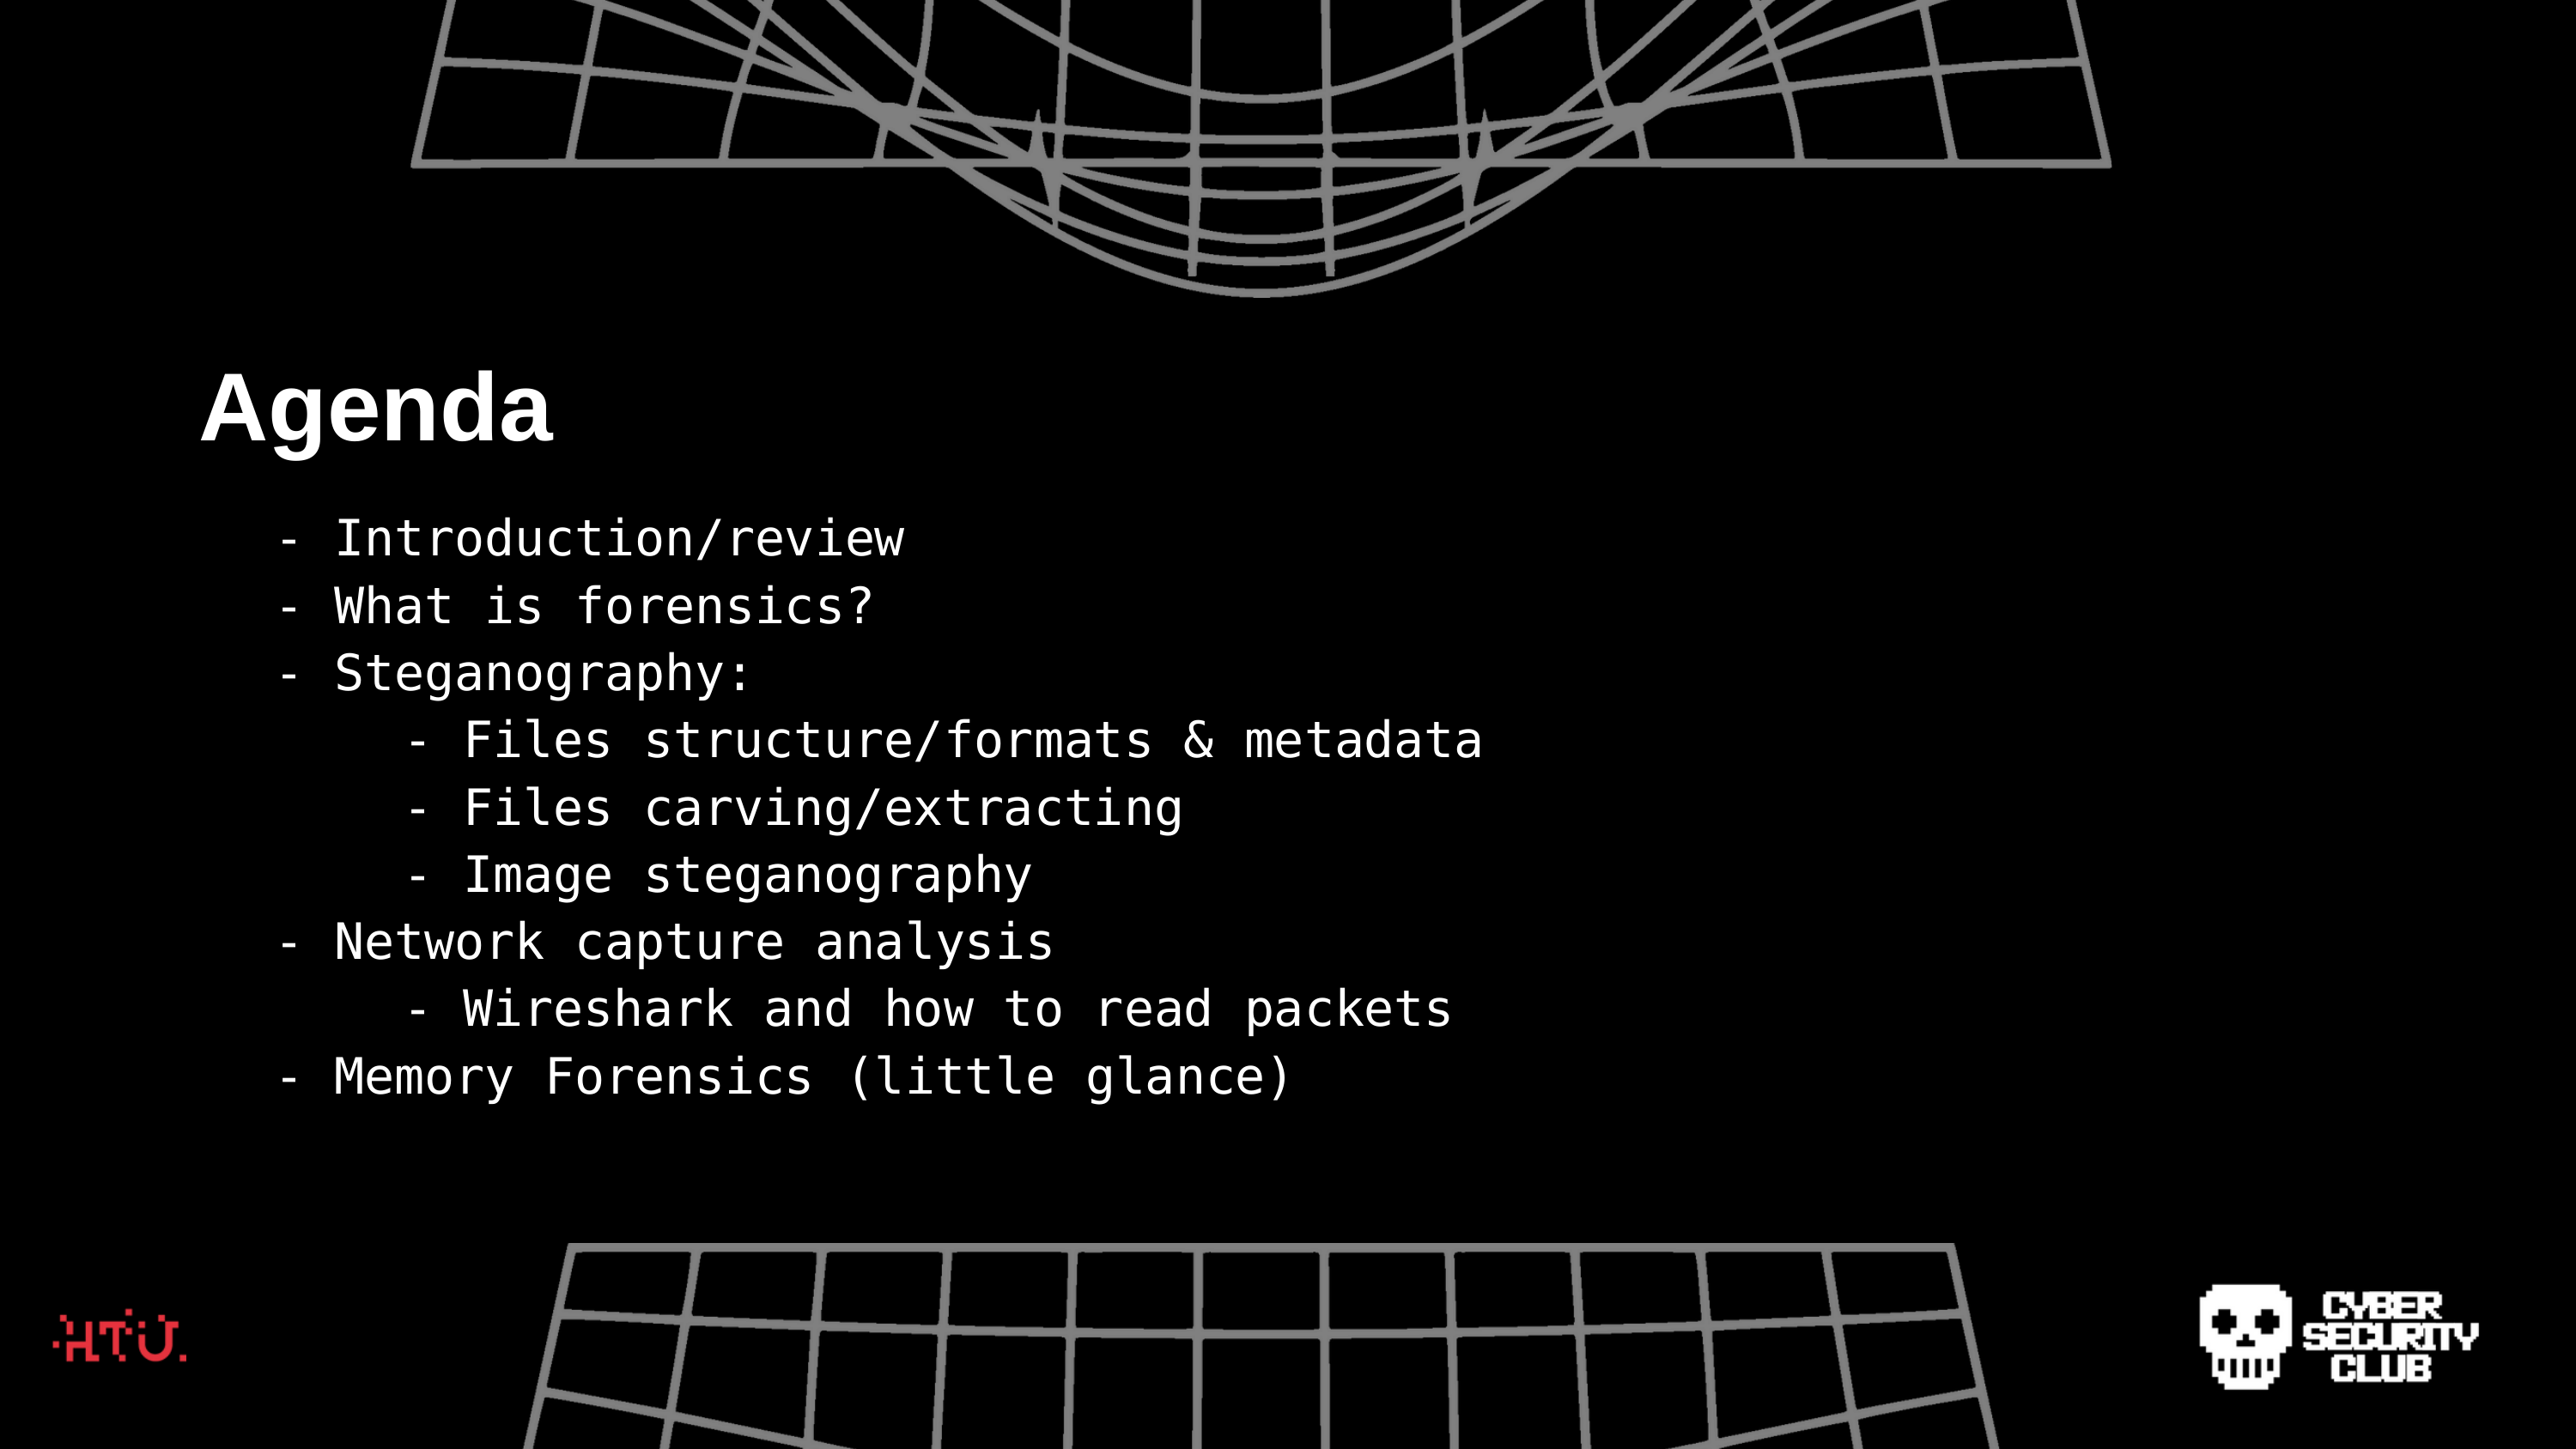

Agenda
- Introduction/review
- What is forensics?
- Steganography:
	- Files structure/formats & metadata
	- Files carving/extracting
	- Image steganography
- Network capture analysis
	- Wireshark and how to read packets
- Memory Forensics (little glance)